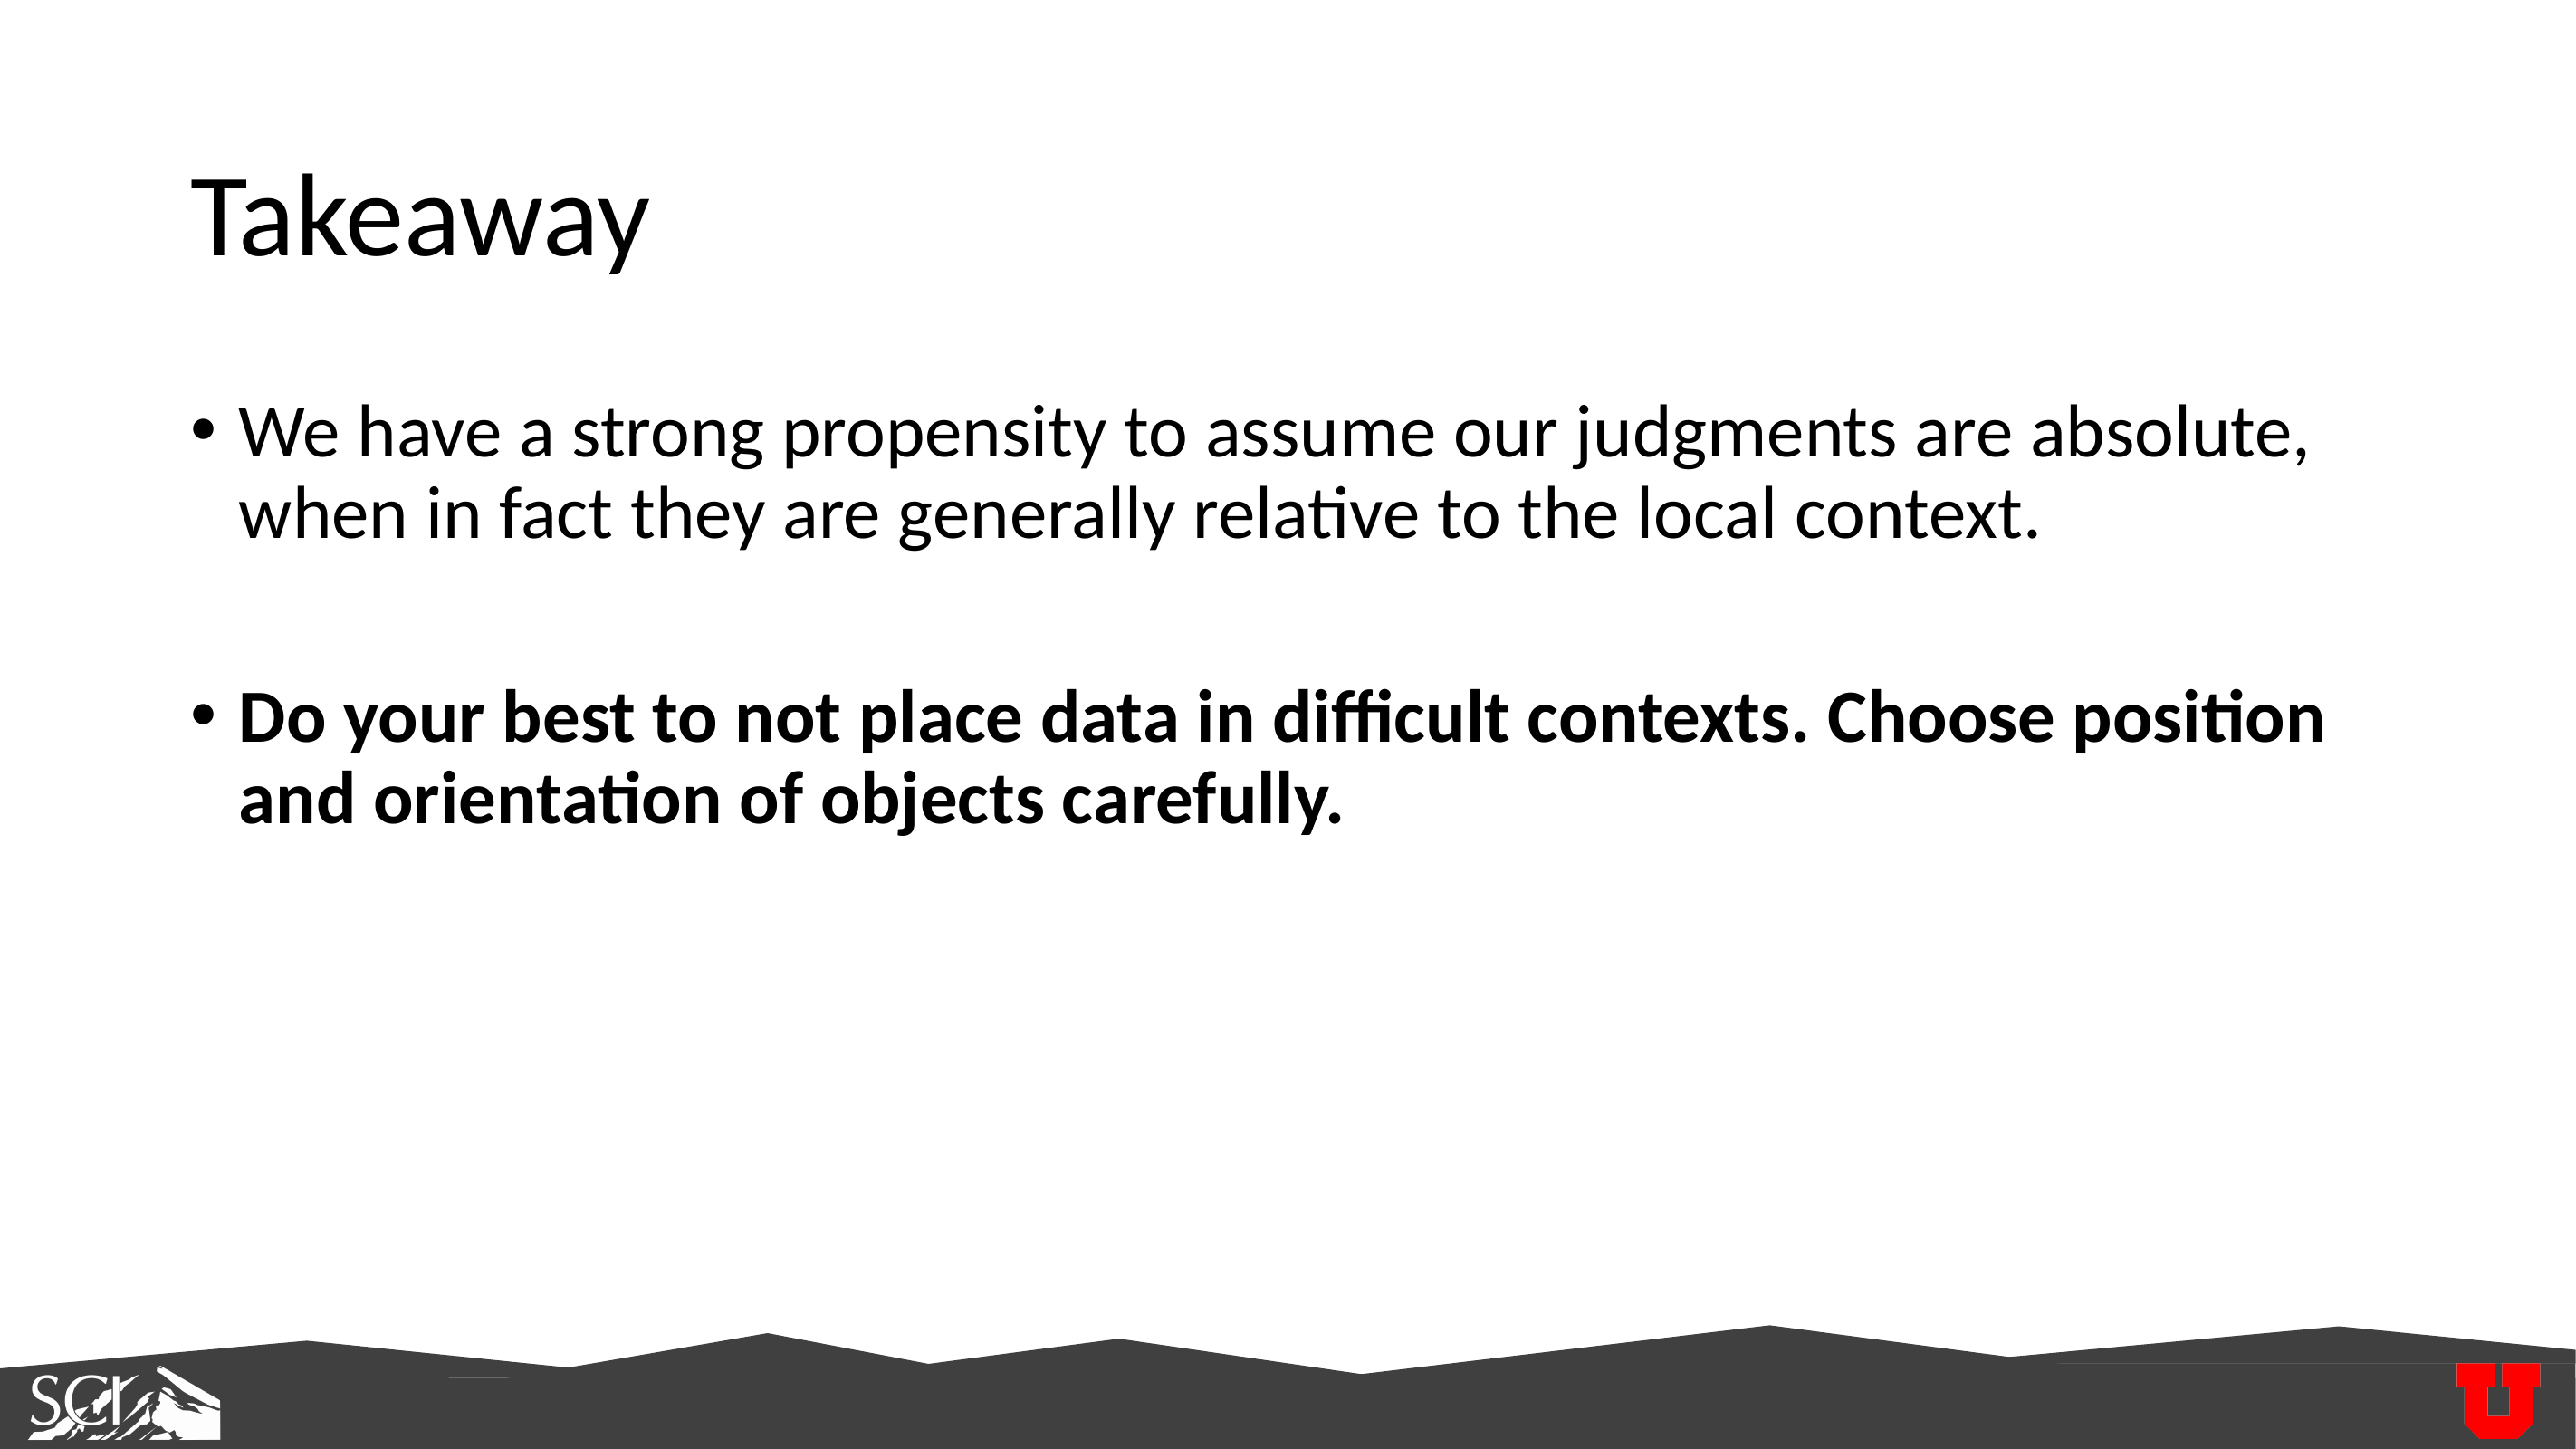

# Takeaway
We have a strong propensity to assume our judgments are absolute, when in fact they are generally relative to the local context.

Do your best to not place data in difficult contexts. Choose position and orientation of objects carefully.